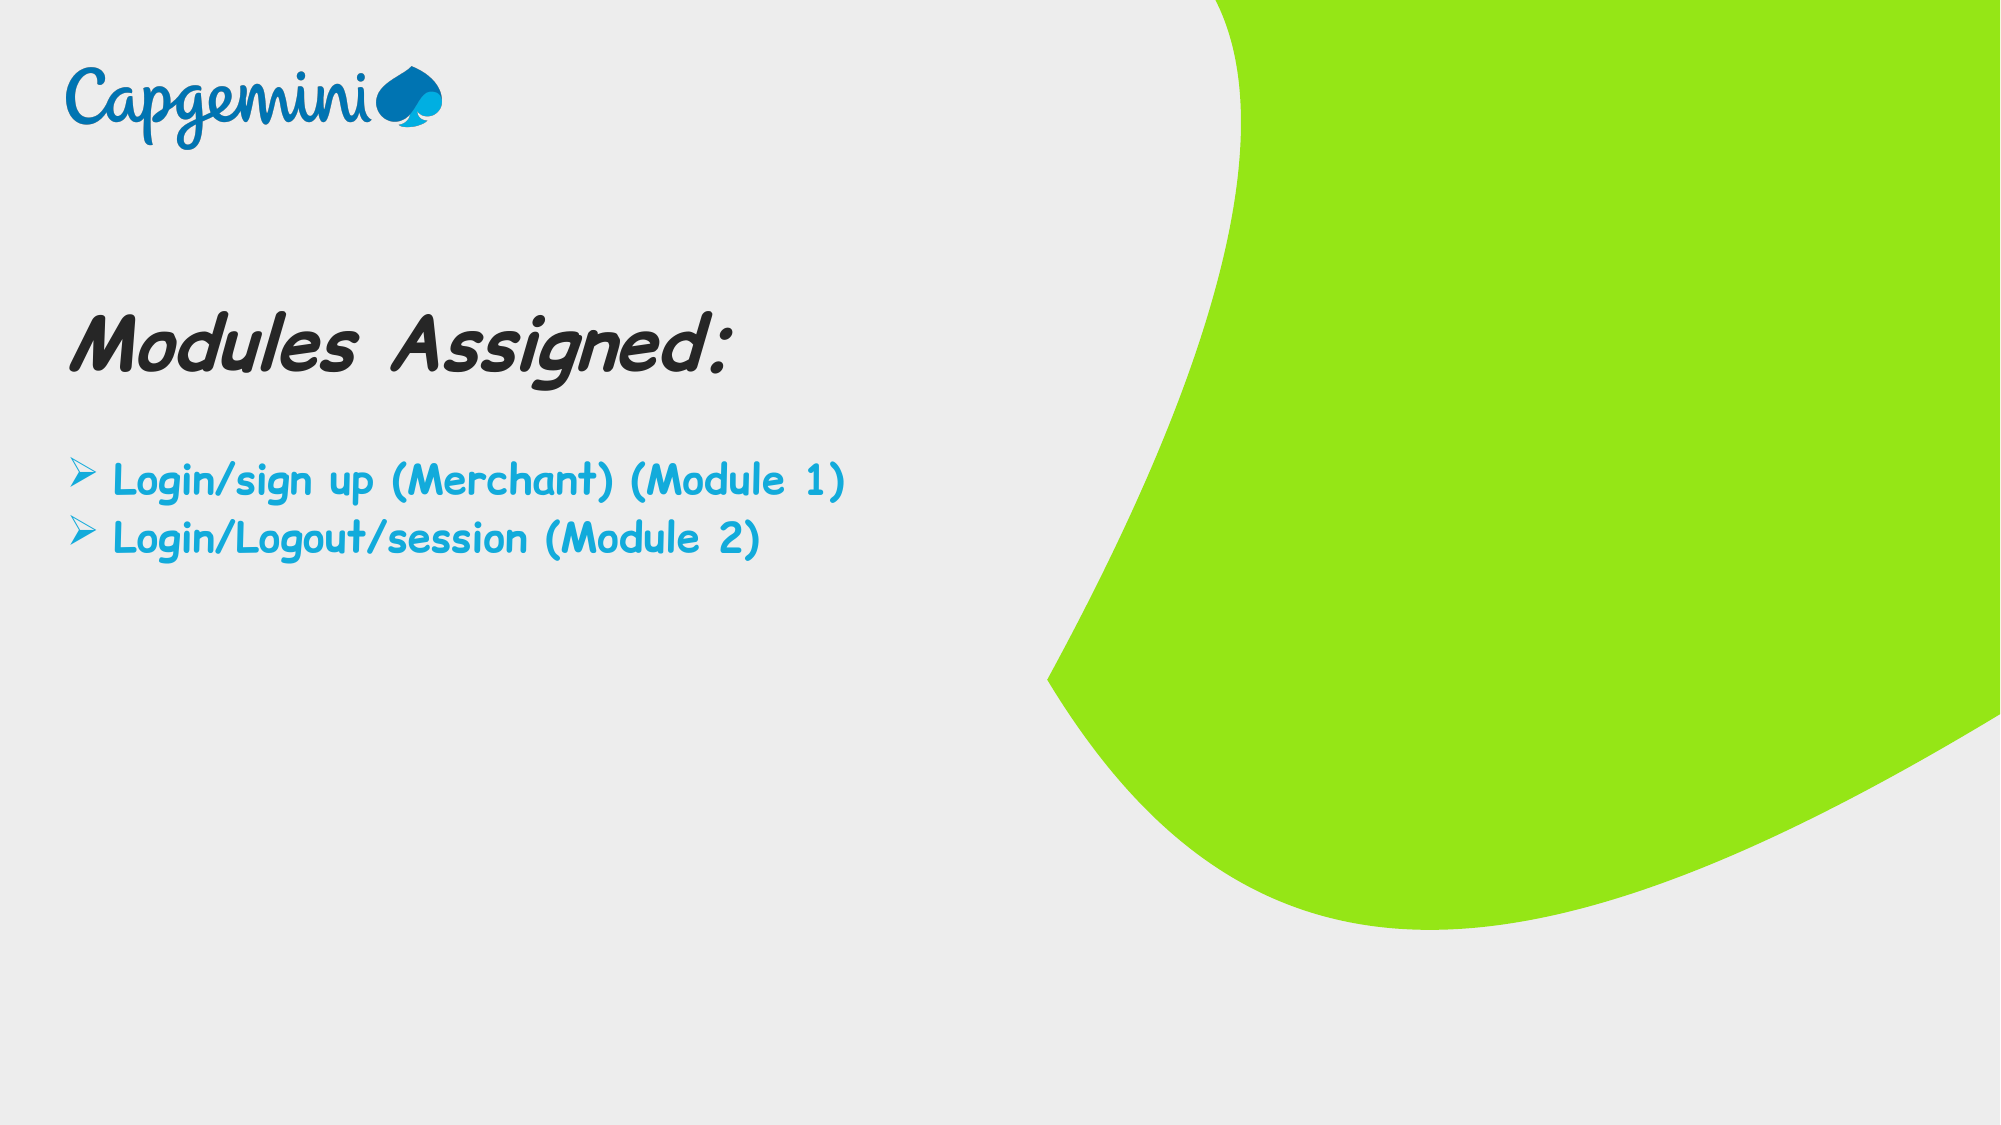

Modules Assigned:

Login/sign up (Merchant) (Module 1)
Login/Logout/session (Module 2)